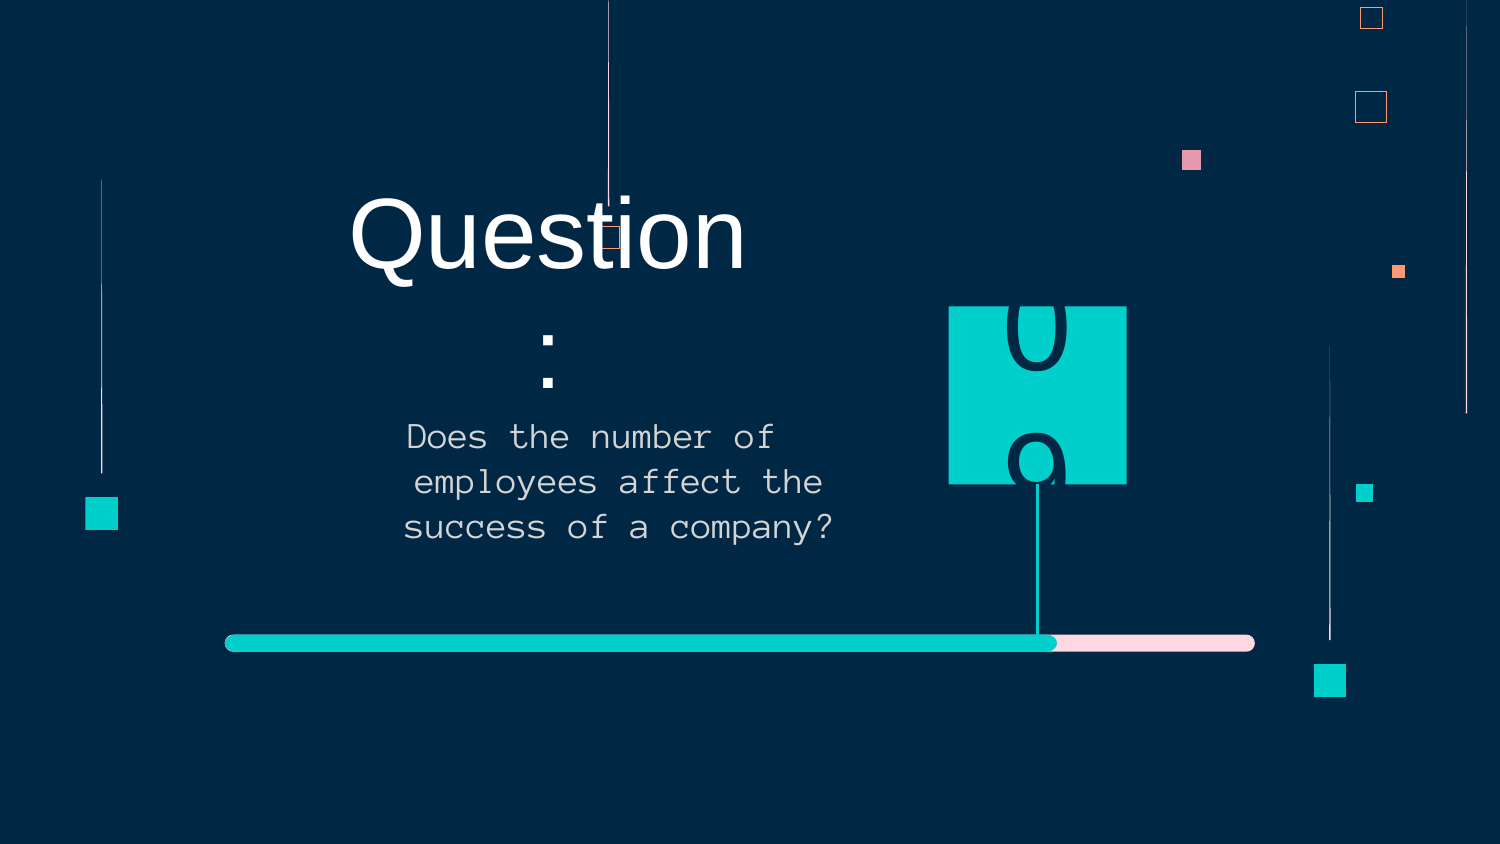

# Question:

09
Does the number of employees affect the success of a company?